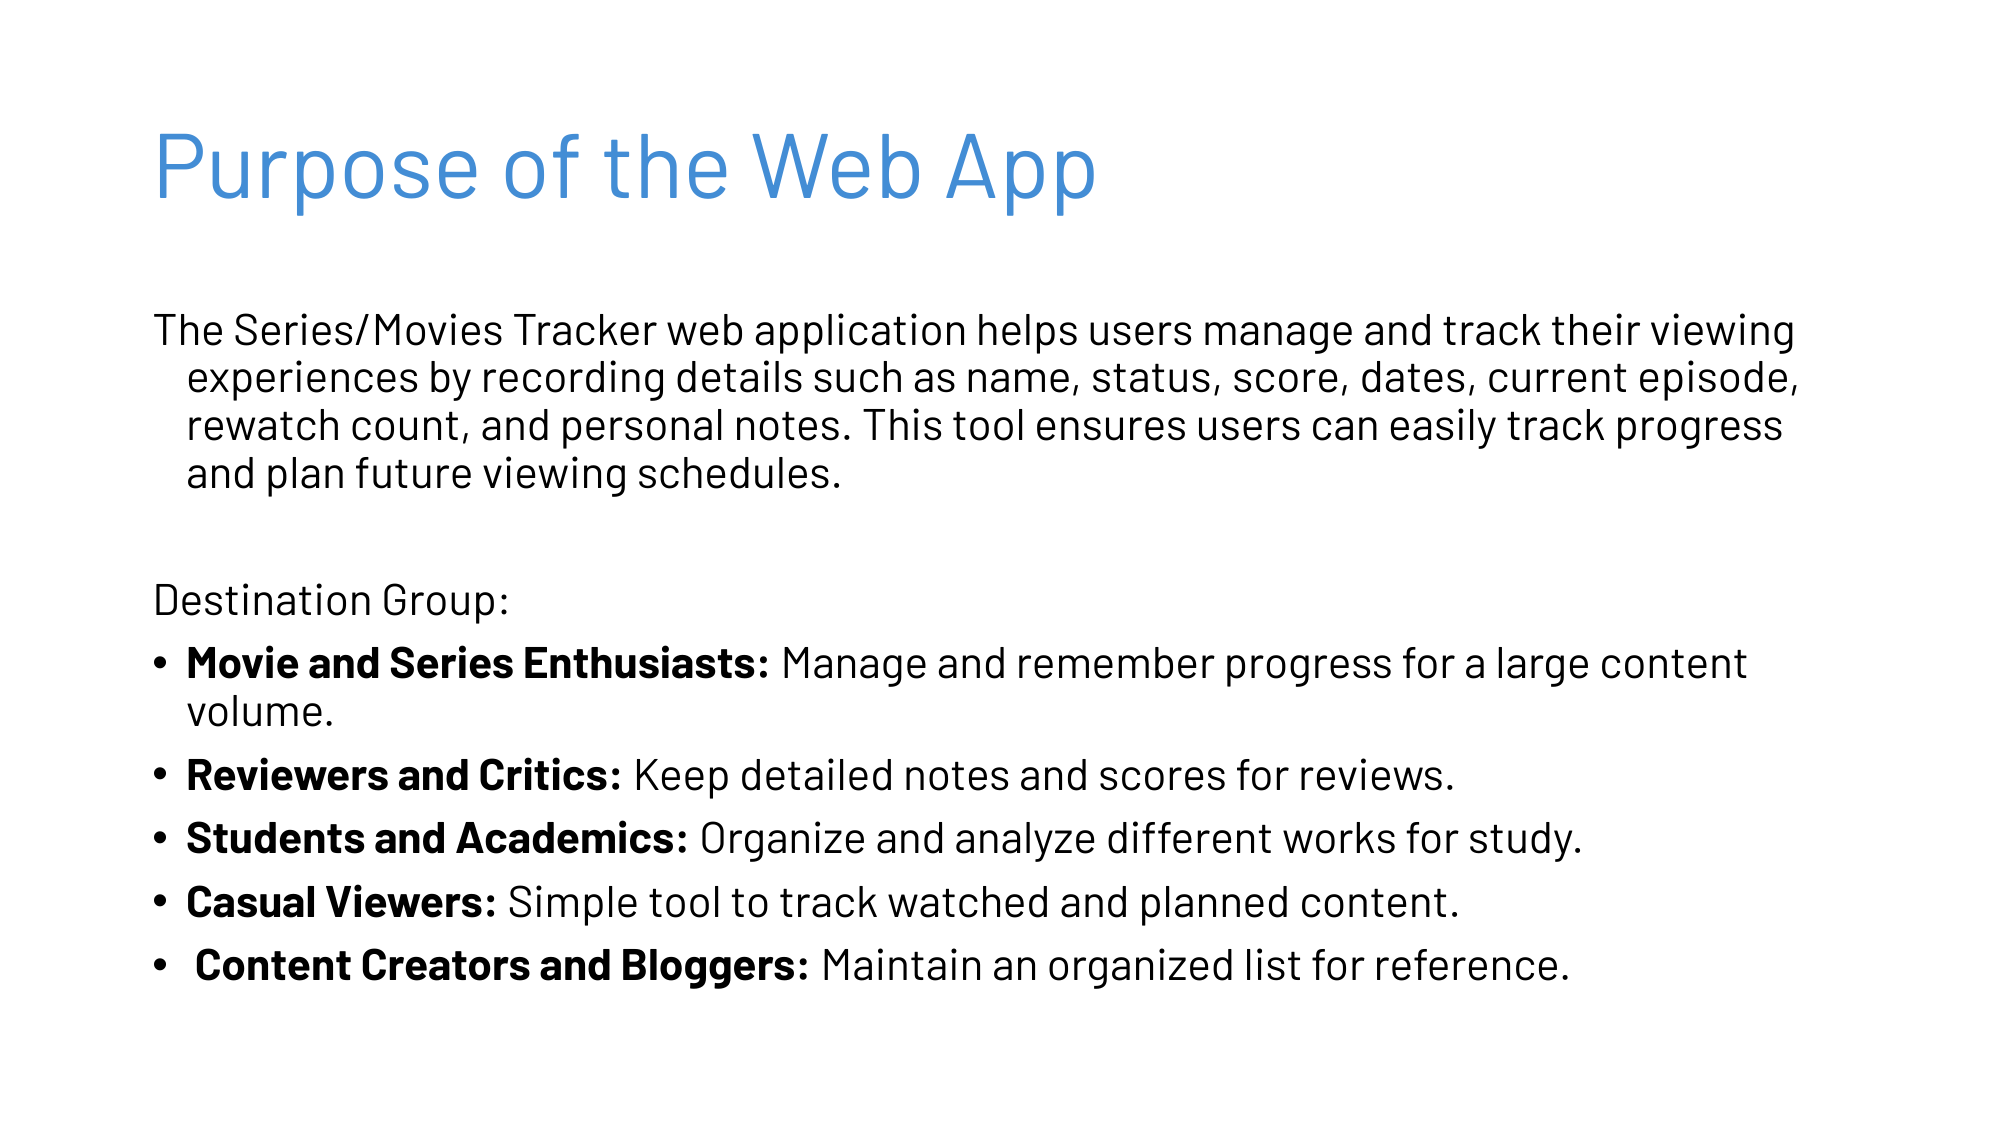

# Purpose of the Web App
The Series/Movies Tracker web application helps users manage and track their viewing experiences by recording details such as name, status, score, dates, current episode, rewatch count, and personal notes. This tool ensures users can easily track progress and plan future viewing schedules.

Destination Group:
Movie and Series Enthusiasts: Manage and remember progress for a large content volume.
Reviewers and Critics: Keep detailed notes and scores for reviews.
Students and Academics: Organize and analyze different works for study.
Casual Viewers: Simple tool to track watched and planned content.
 Content Creators and Bloggers: Maintain an organized list for reference.